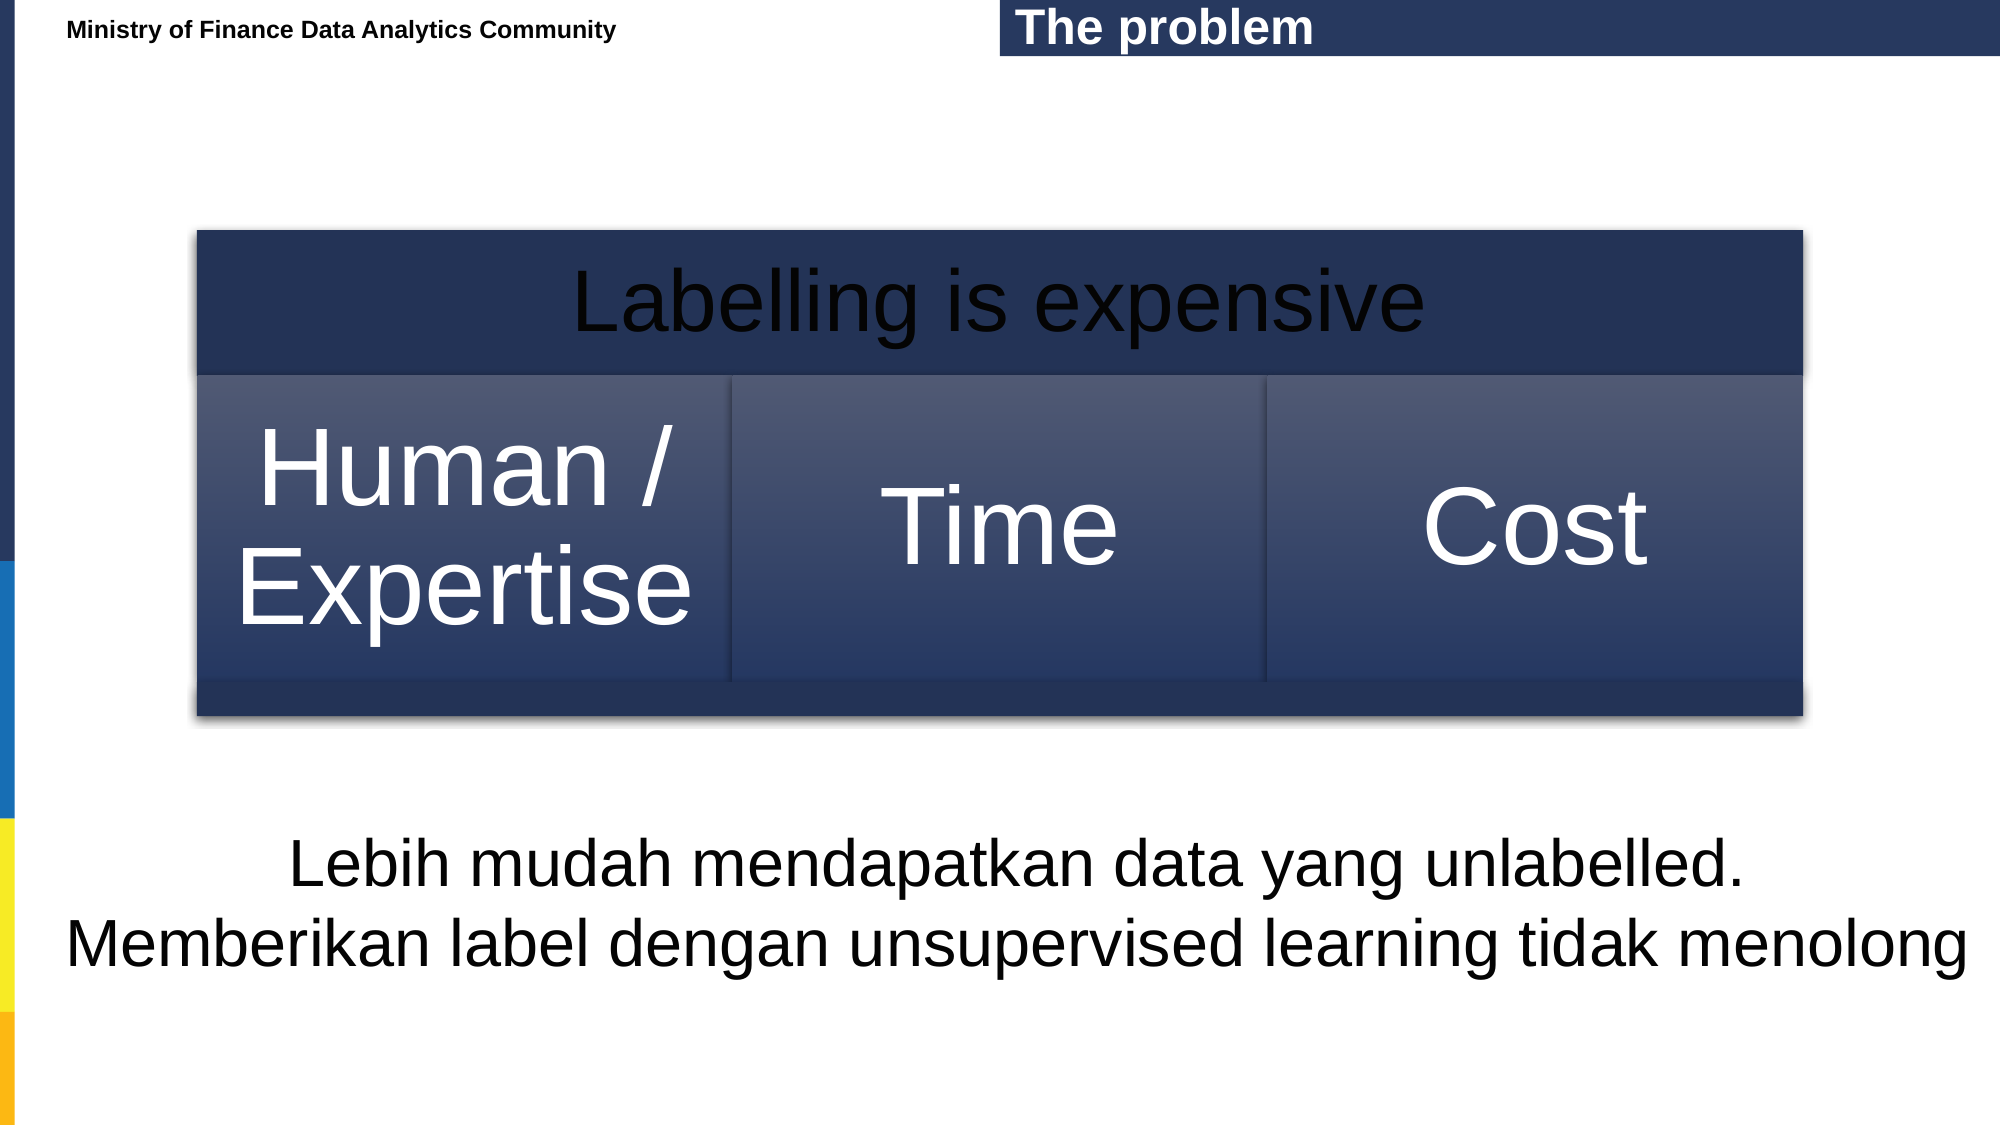

# The problem
Ministry of Finance Data Analytics Community
Labelling is expensive
Human / Expertise
Time
Cost
Lebih mudah mendapatkan data yang unlabelled.
Memberikan label dengan unsupervised learning tidak menolong